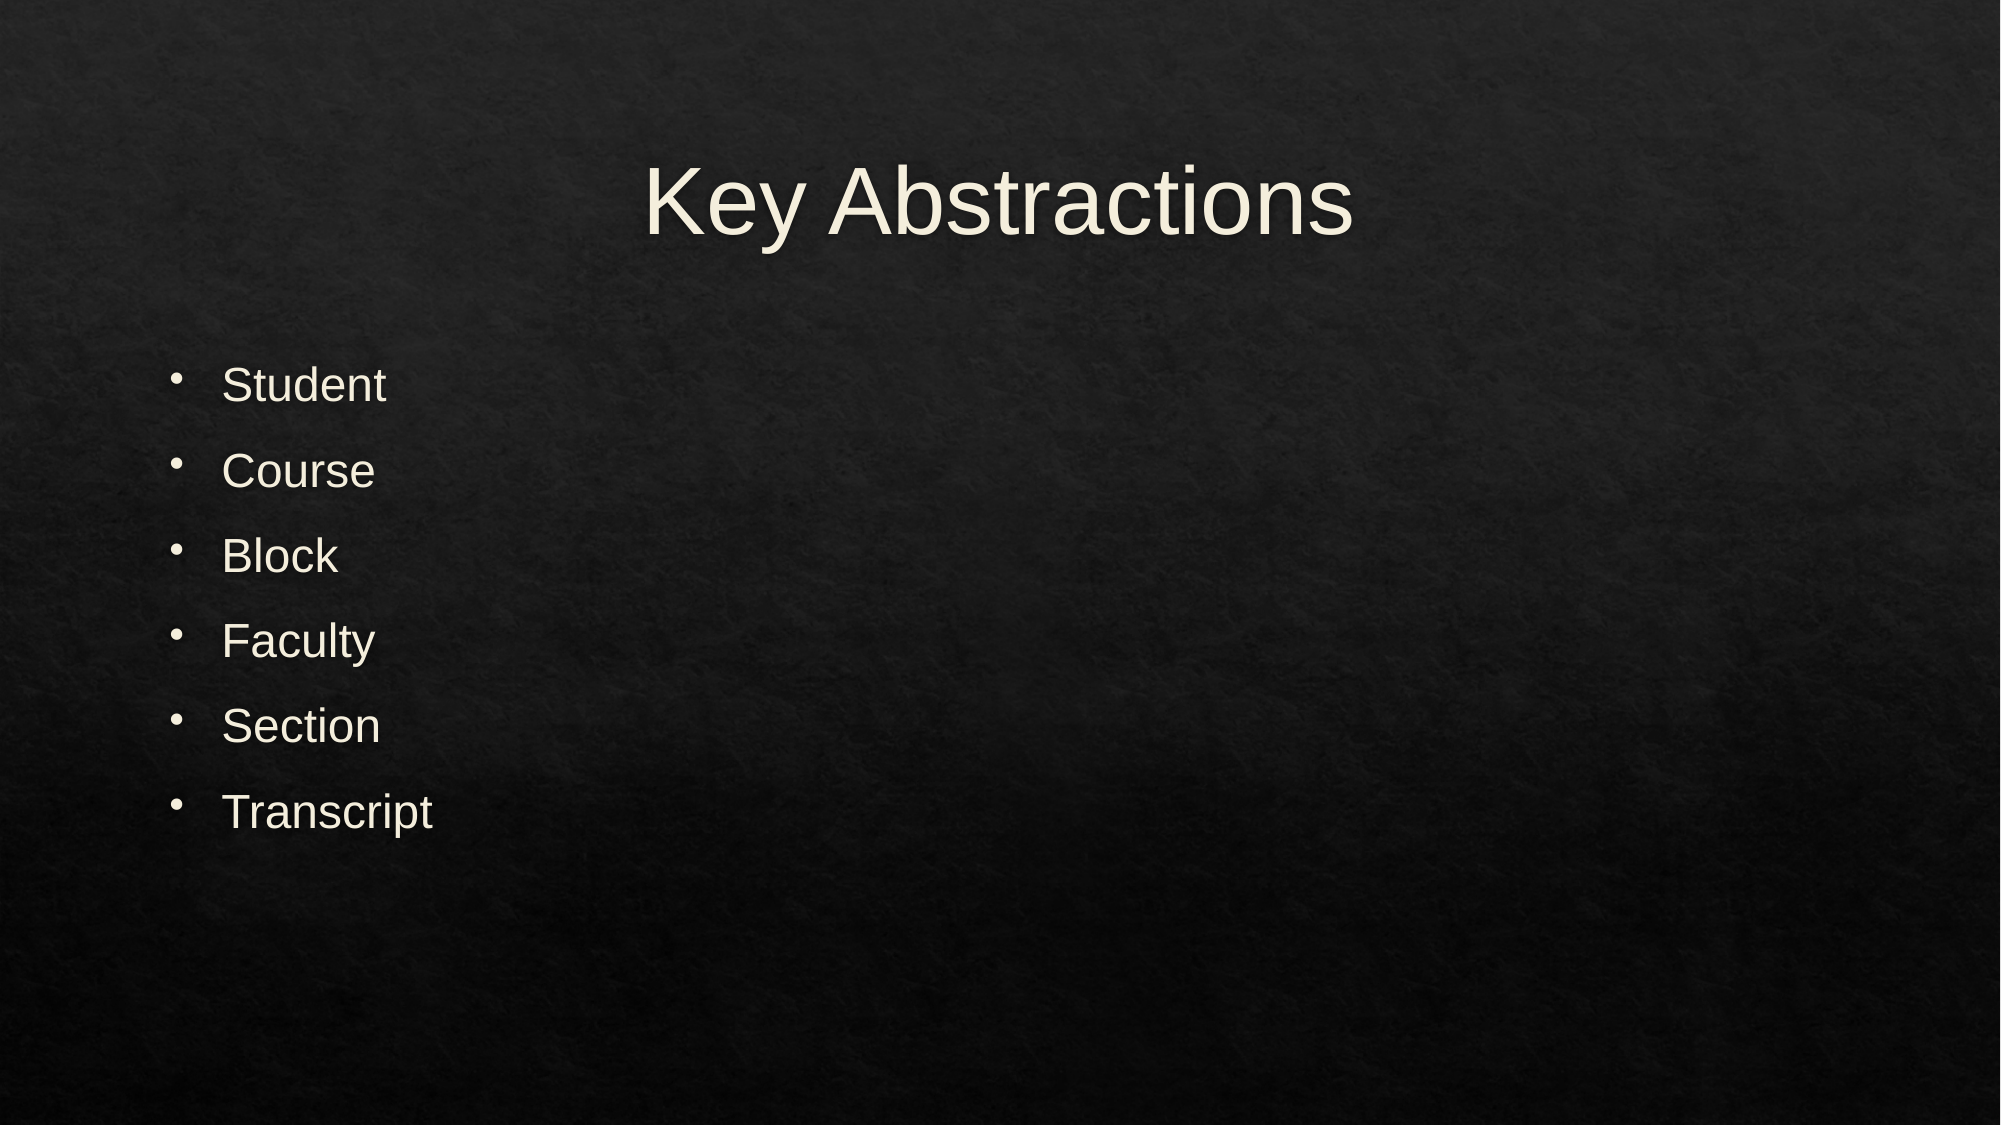

# Key Abstractions
Student
Course
Block
Faculty
Section
Transcript